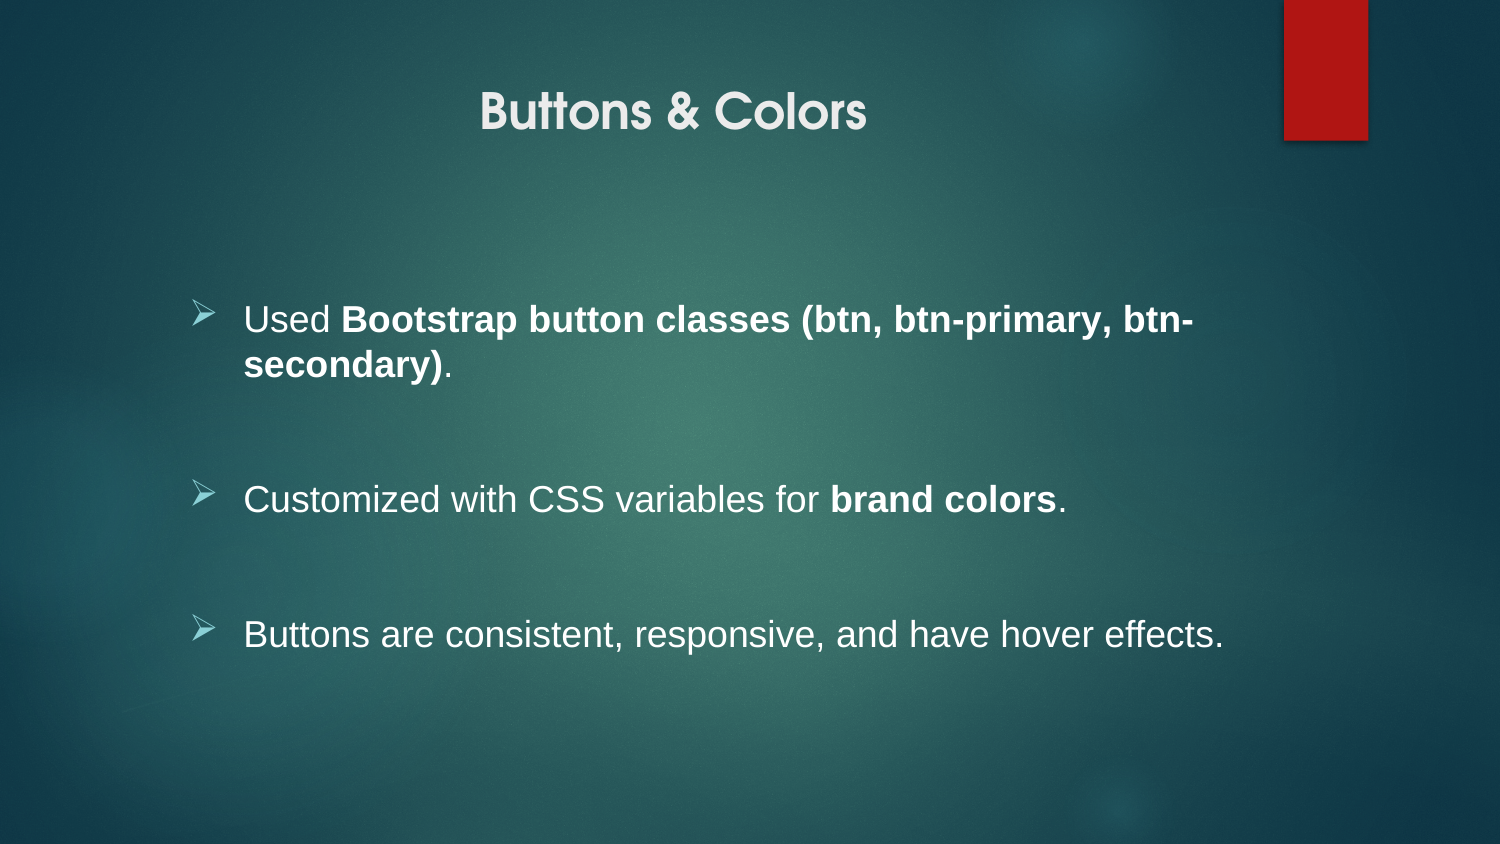

# Buttons & Colors

Used Bootstrap button classes (btn, btn-primary, btn-secondary).

Customized with CSS variables for brand colors.

Buttons are consistent, responsive, and have hover effects.